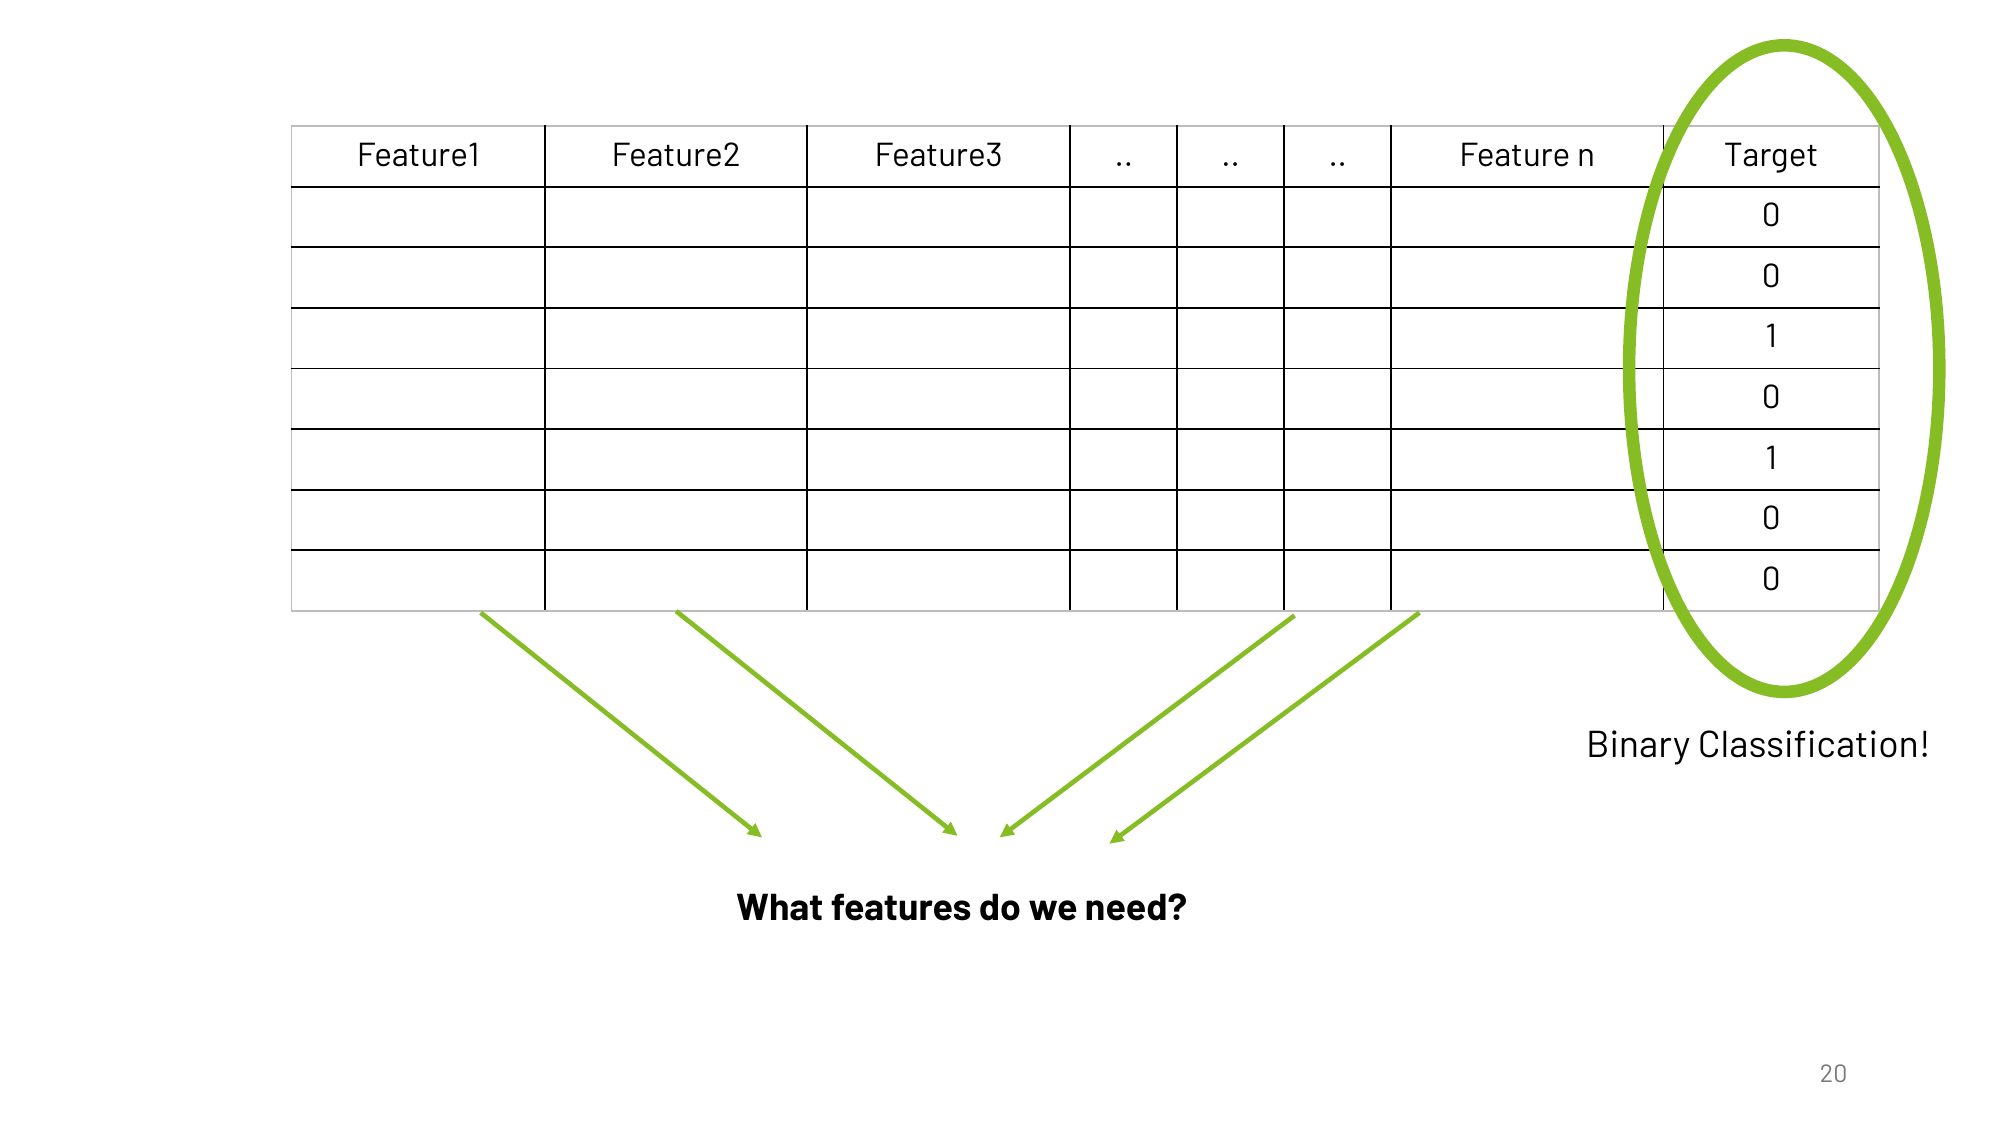

| Feature1 | Feature2 | Feature3 | .. | .. | .. | Feature n | Target |
| --- | --- | --- | --- | --- | --- | --- | --- |
|  |  |  |  |  |  |  | 0 |
|  |  |  |  |  |  |  | 0 |
|  |  |  |  |  |  |  | 1 |
|  |  |  |  |  |  |  | 0 |
|  |  |  |  |  |  |  | 1 |
|  |  |  |  |  |  |  | 0 |
|  |  |  |  |  |  |  | 0 |
Binary Classification!
What features do we need?
20